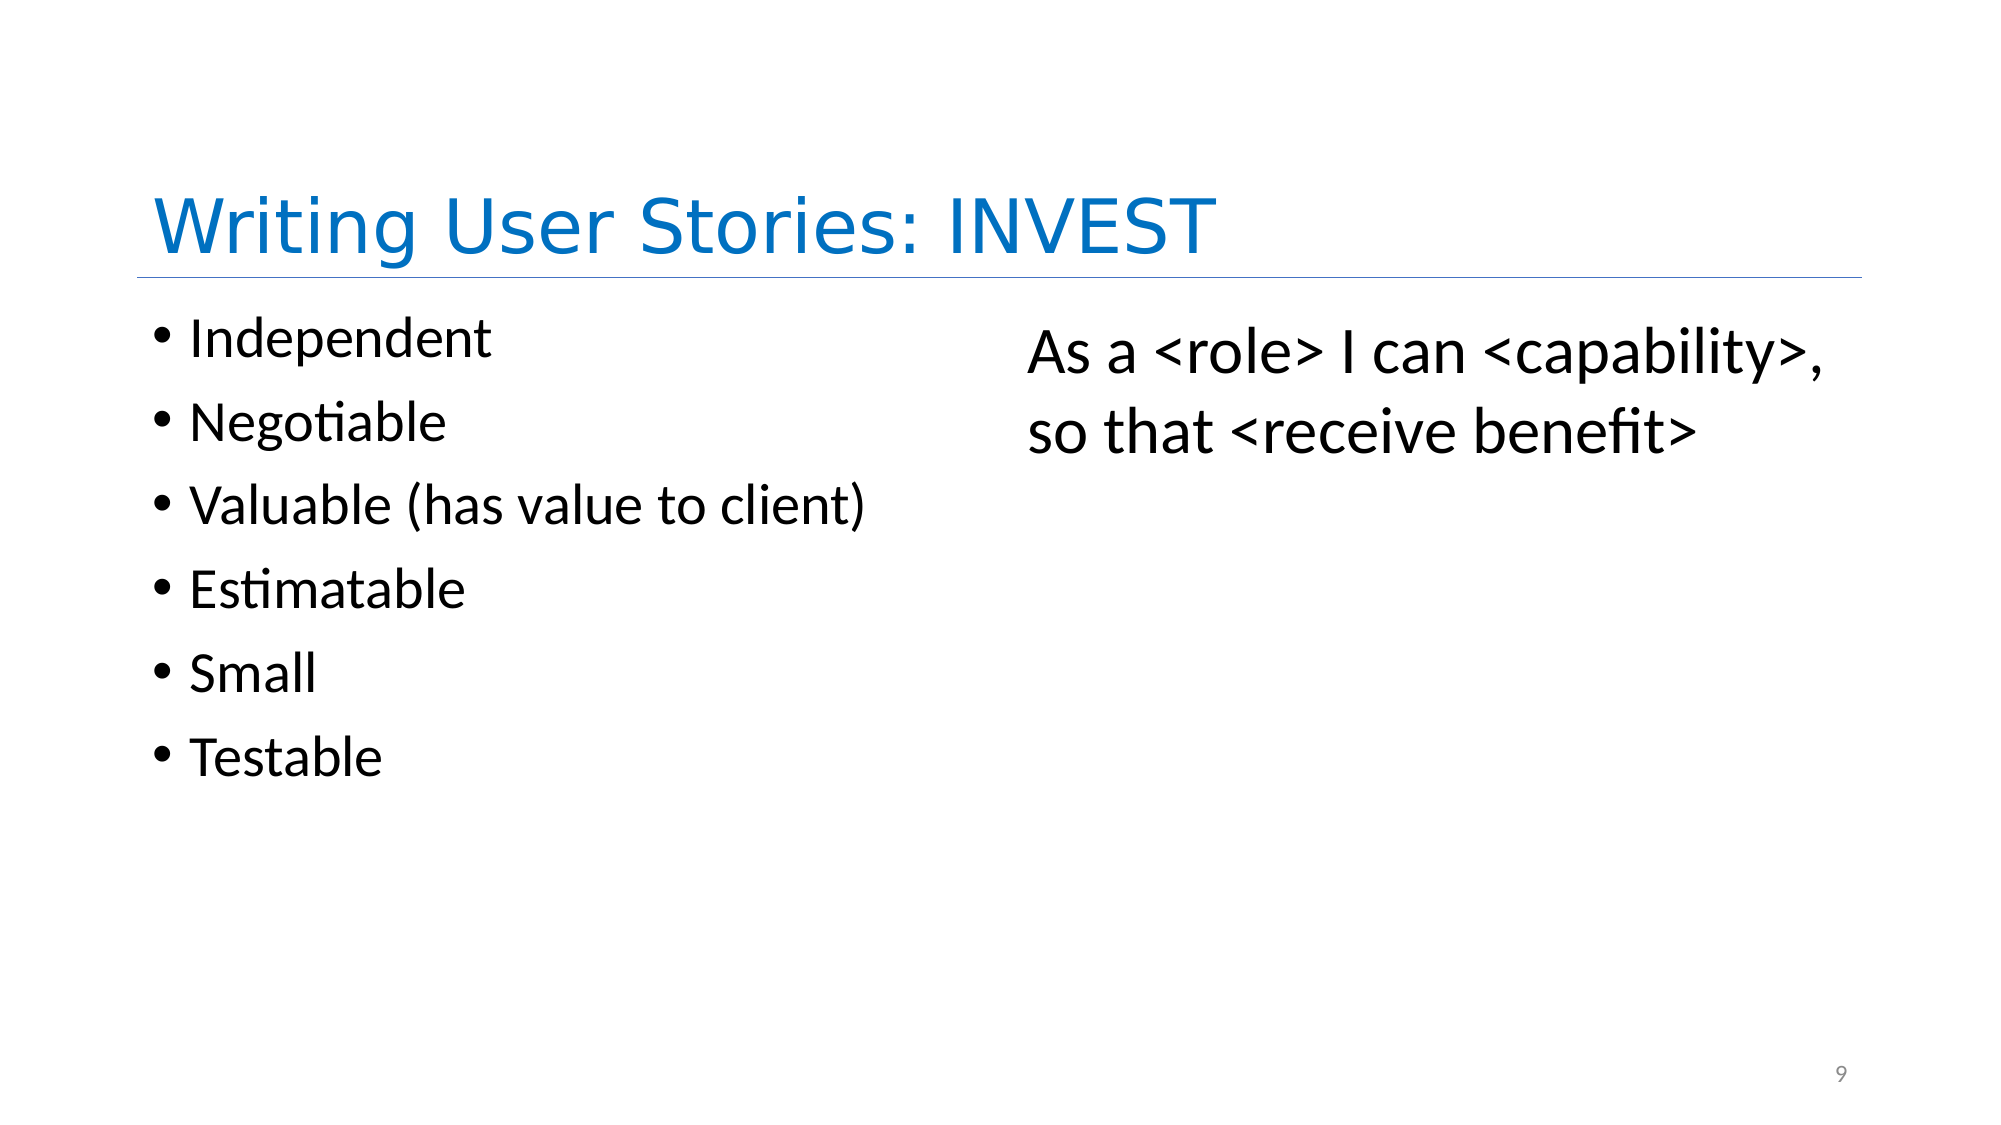

# Writing User Stories: INVEST
Independent
Negotiable
Valuable (has value to client)
Estimatable
Small
Testable
As a <role> I can <capability>, so that <receive benefit>
9